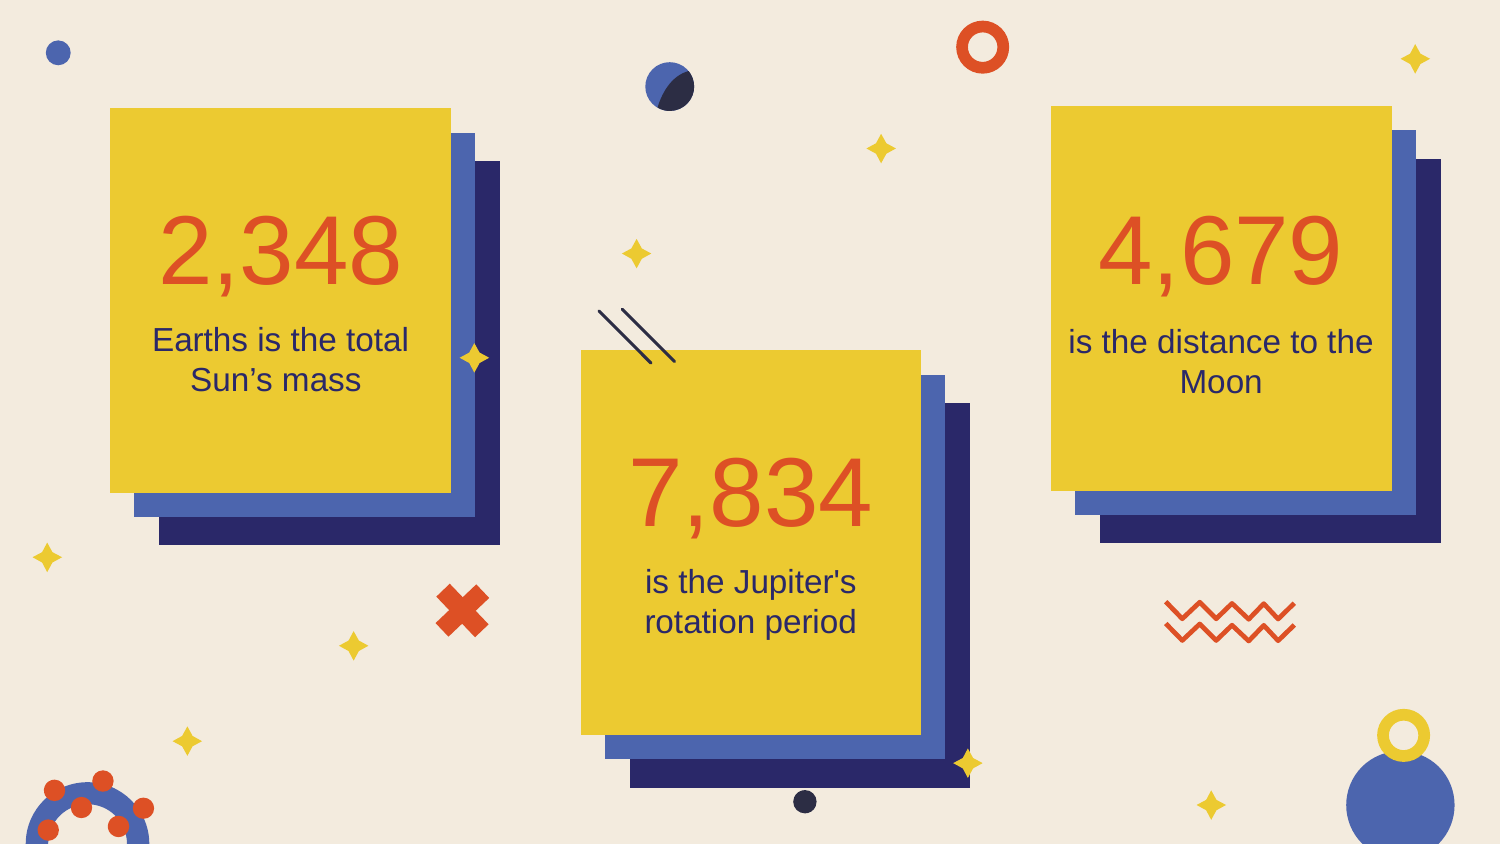

# 2,348
4,679
Earths is the total Sun’s mass
is the distance to the Moon
7,834
is the Jupiter's rotation period